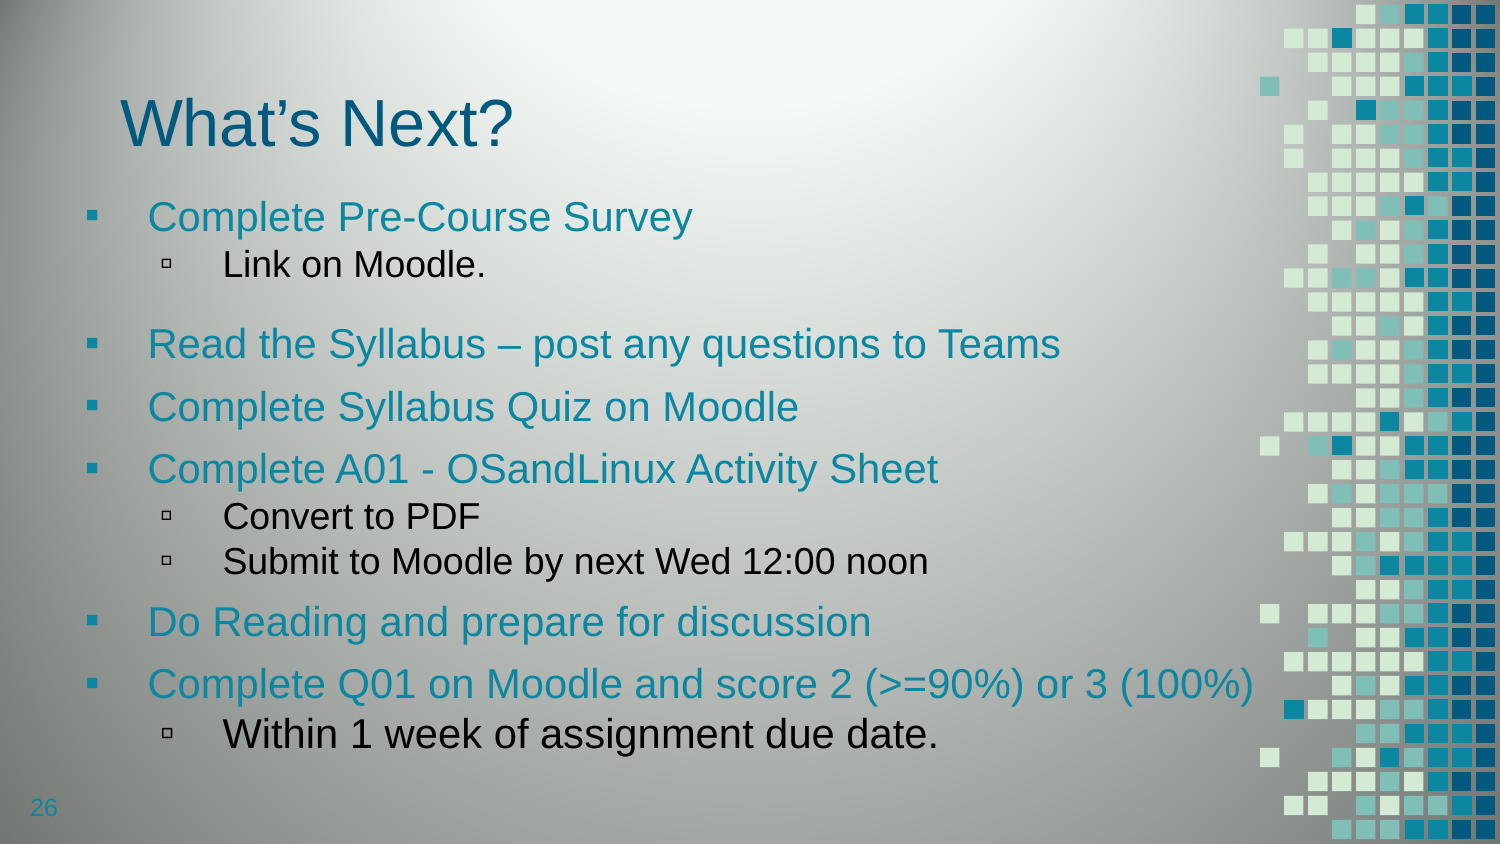

# What’s Next?
Complete Pre-Course Survey
Link on Moodle.

Read the Syllabus – post any questions to Teams
Complete Syllabus Quiz on Moodle
Complete A01 - OSandLinux Activity Sheet
Convert to PDF
Submit to Moodle by next Wed 12:00 noon
Do Reading and prepare for discussion
Complete Q01 on Moodle and score 2 (>=90%) or 3 (100%)
Within 1 week of assignment due date.
26